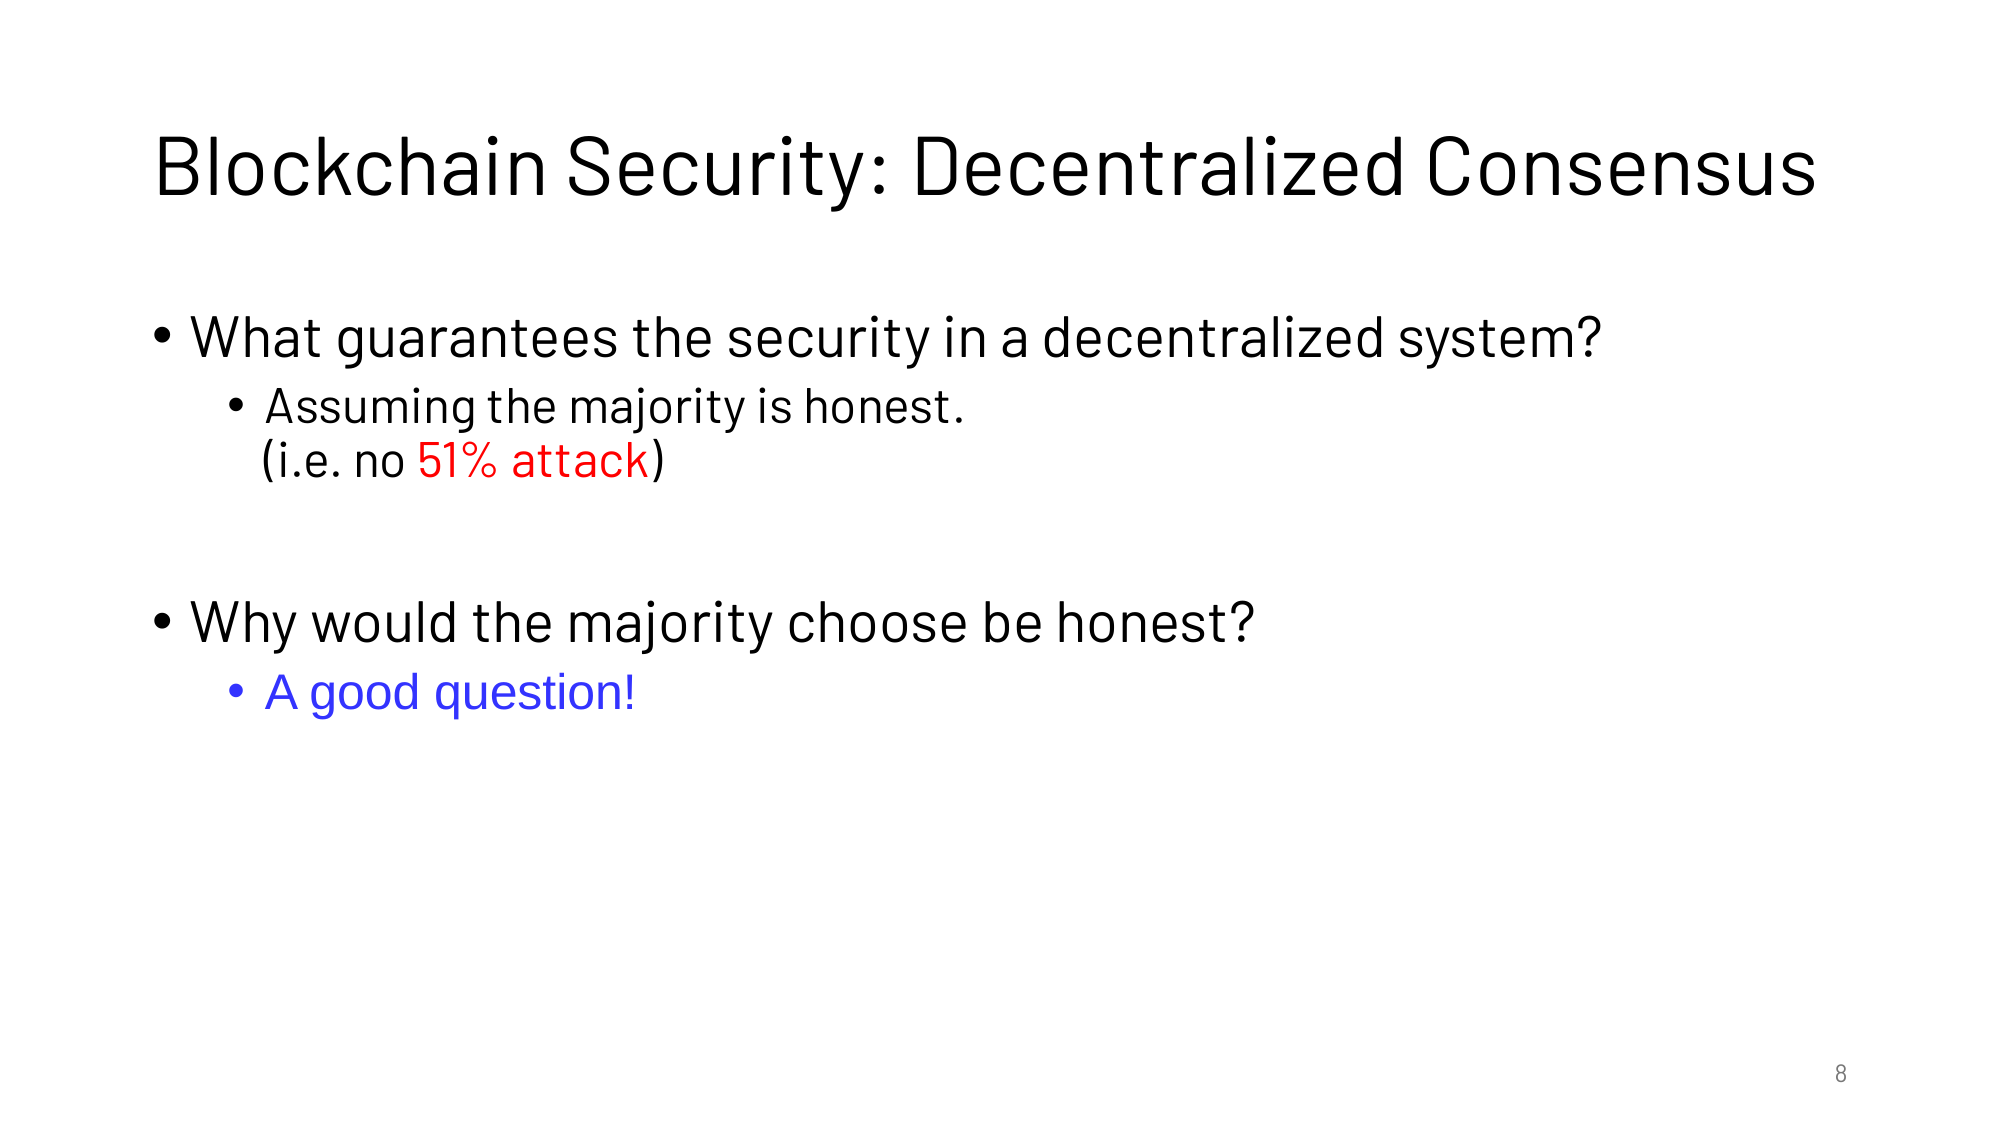

# Blockchain Security: Decentralized Consensus
What guarantees the security in a decentralized system?
Assuming the majority is honest.
(i.e. no 51% attack)

Why would the majority choose be honest?
A good question!
8